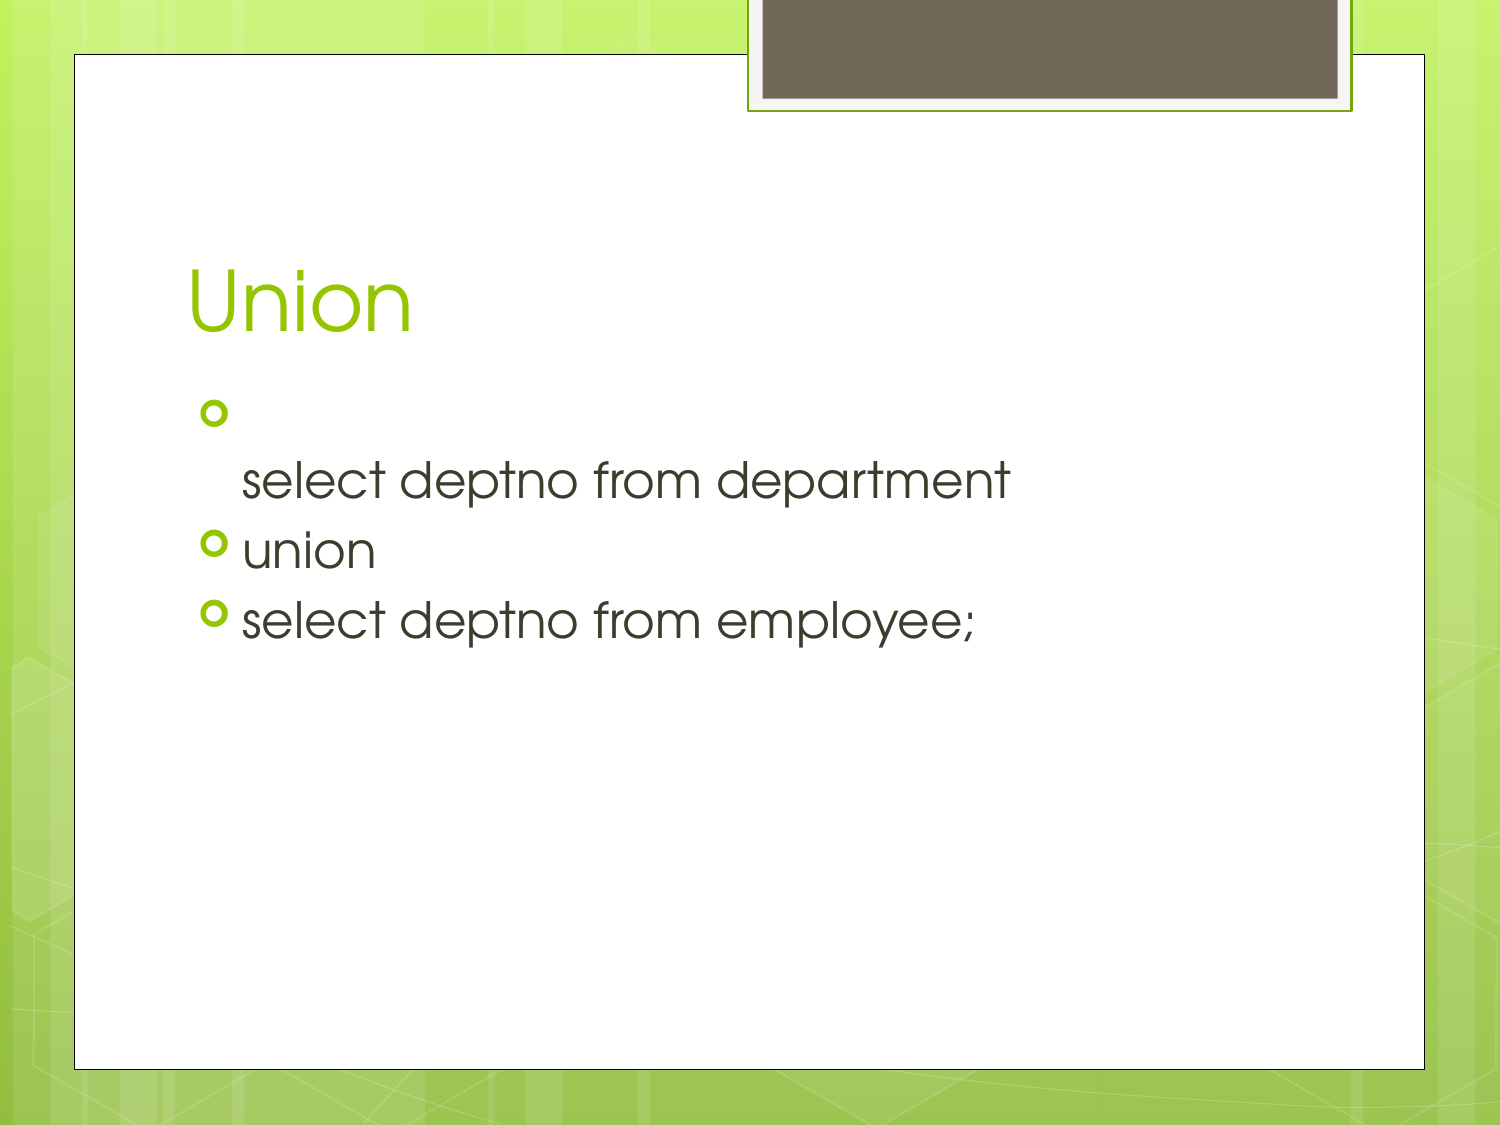

# Union
select deptno from department
union
select deptno from employee;